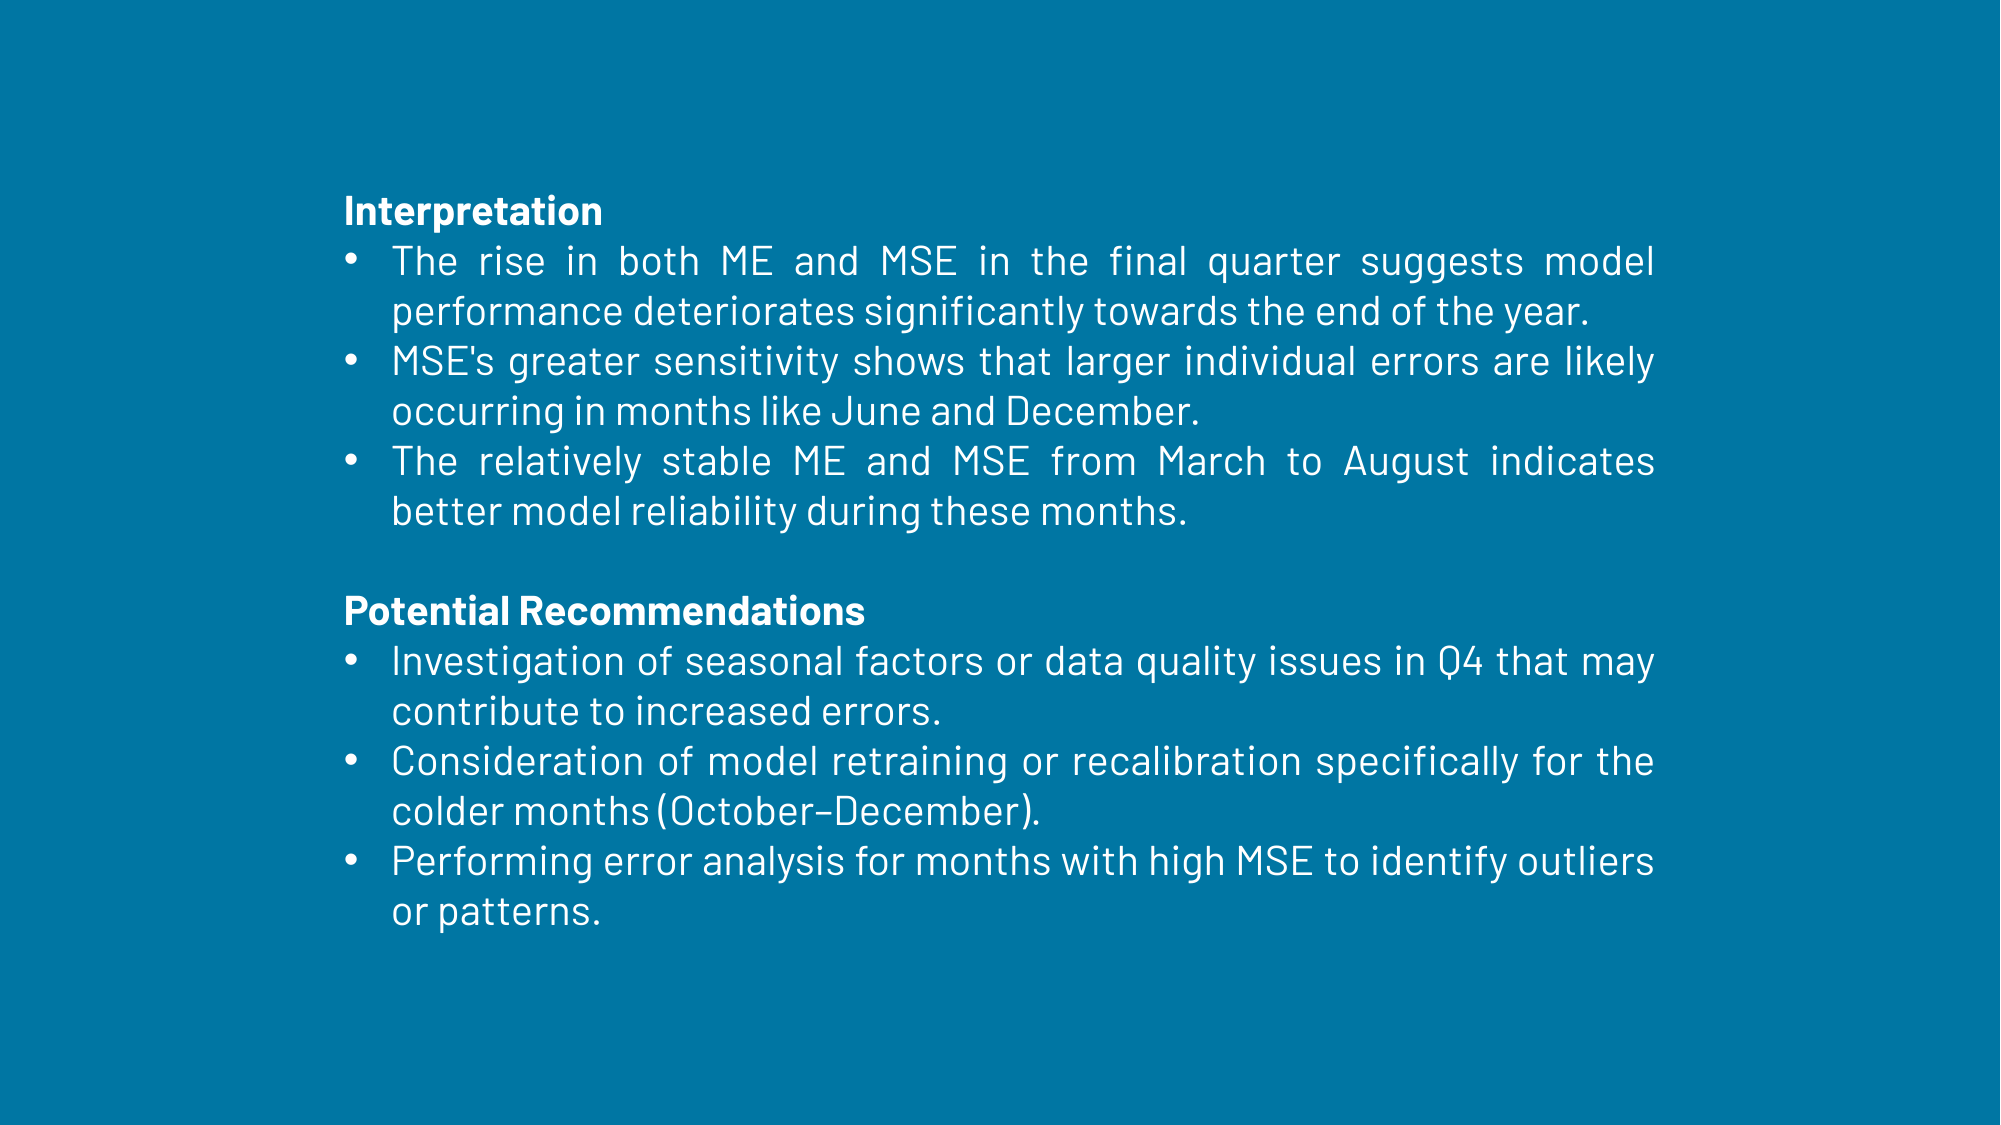

Interpretation
The rise in both ME and MSE in the final quarter suggests model performance deteriorates significantly towards the end of the year.
MSE's greater sensitivity shows that larger individual errors are likely occurring in months like June and December.
The relatively stable ME and MSE from March to August indicates better model reliability during these months.

Potential Recommendations
Investigation of seasonal factors or data quality issues in Q4 that may contribute to increased errors.
Consideration of model retraining or recalibration specifically for the colder months (October–December).
Performing error analysis for months with high MSE to identify outliers or patterns.